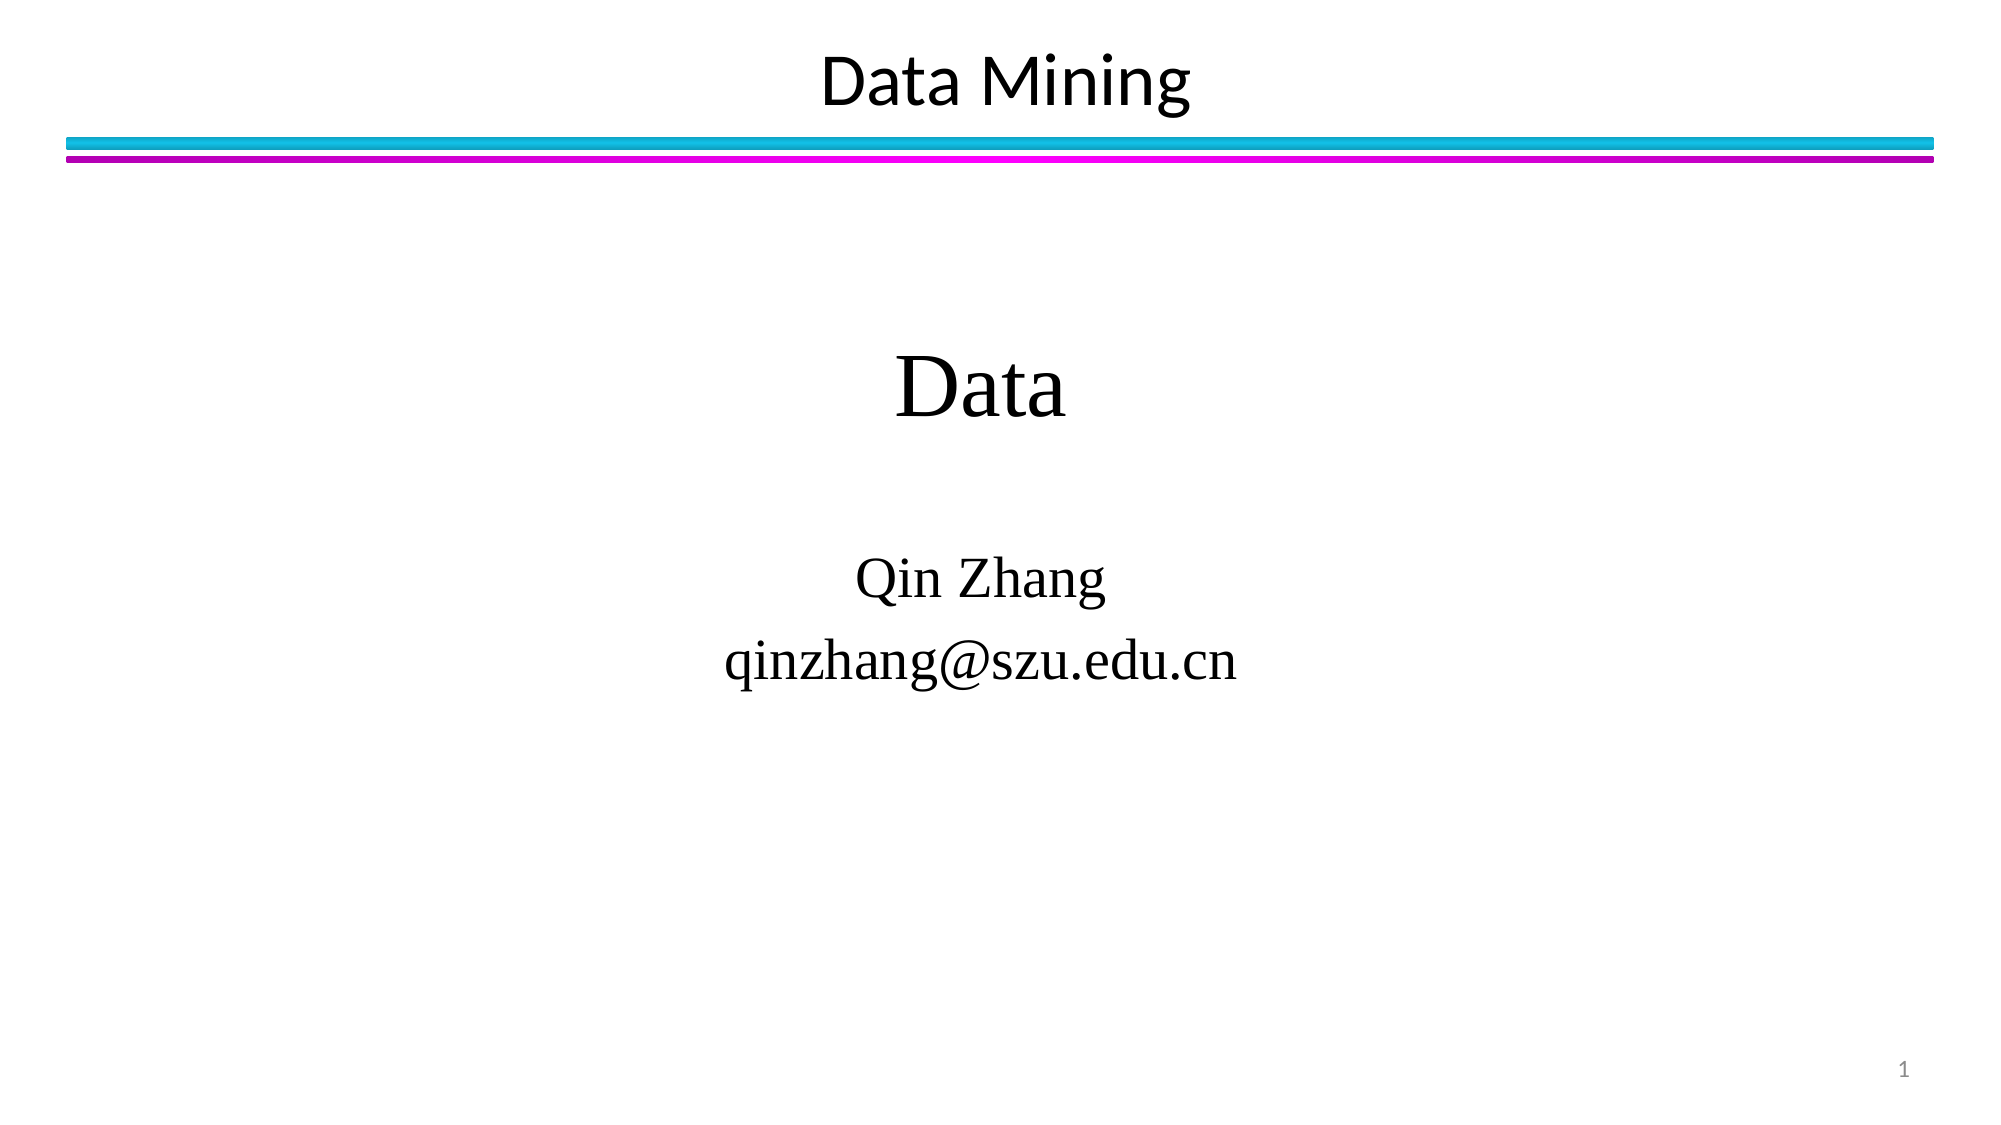

# Data Mining
Data

Qin Zhang
qinzhang@szu.edu.cn

1